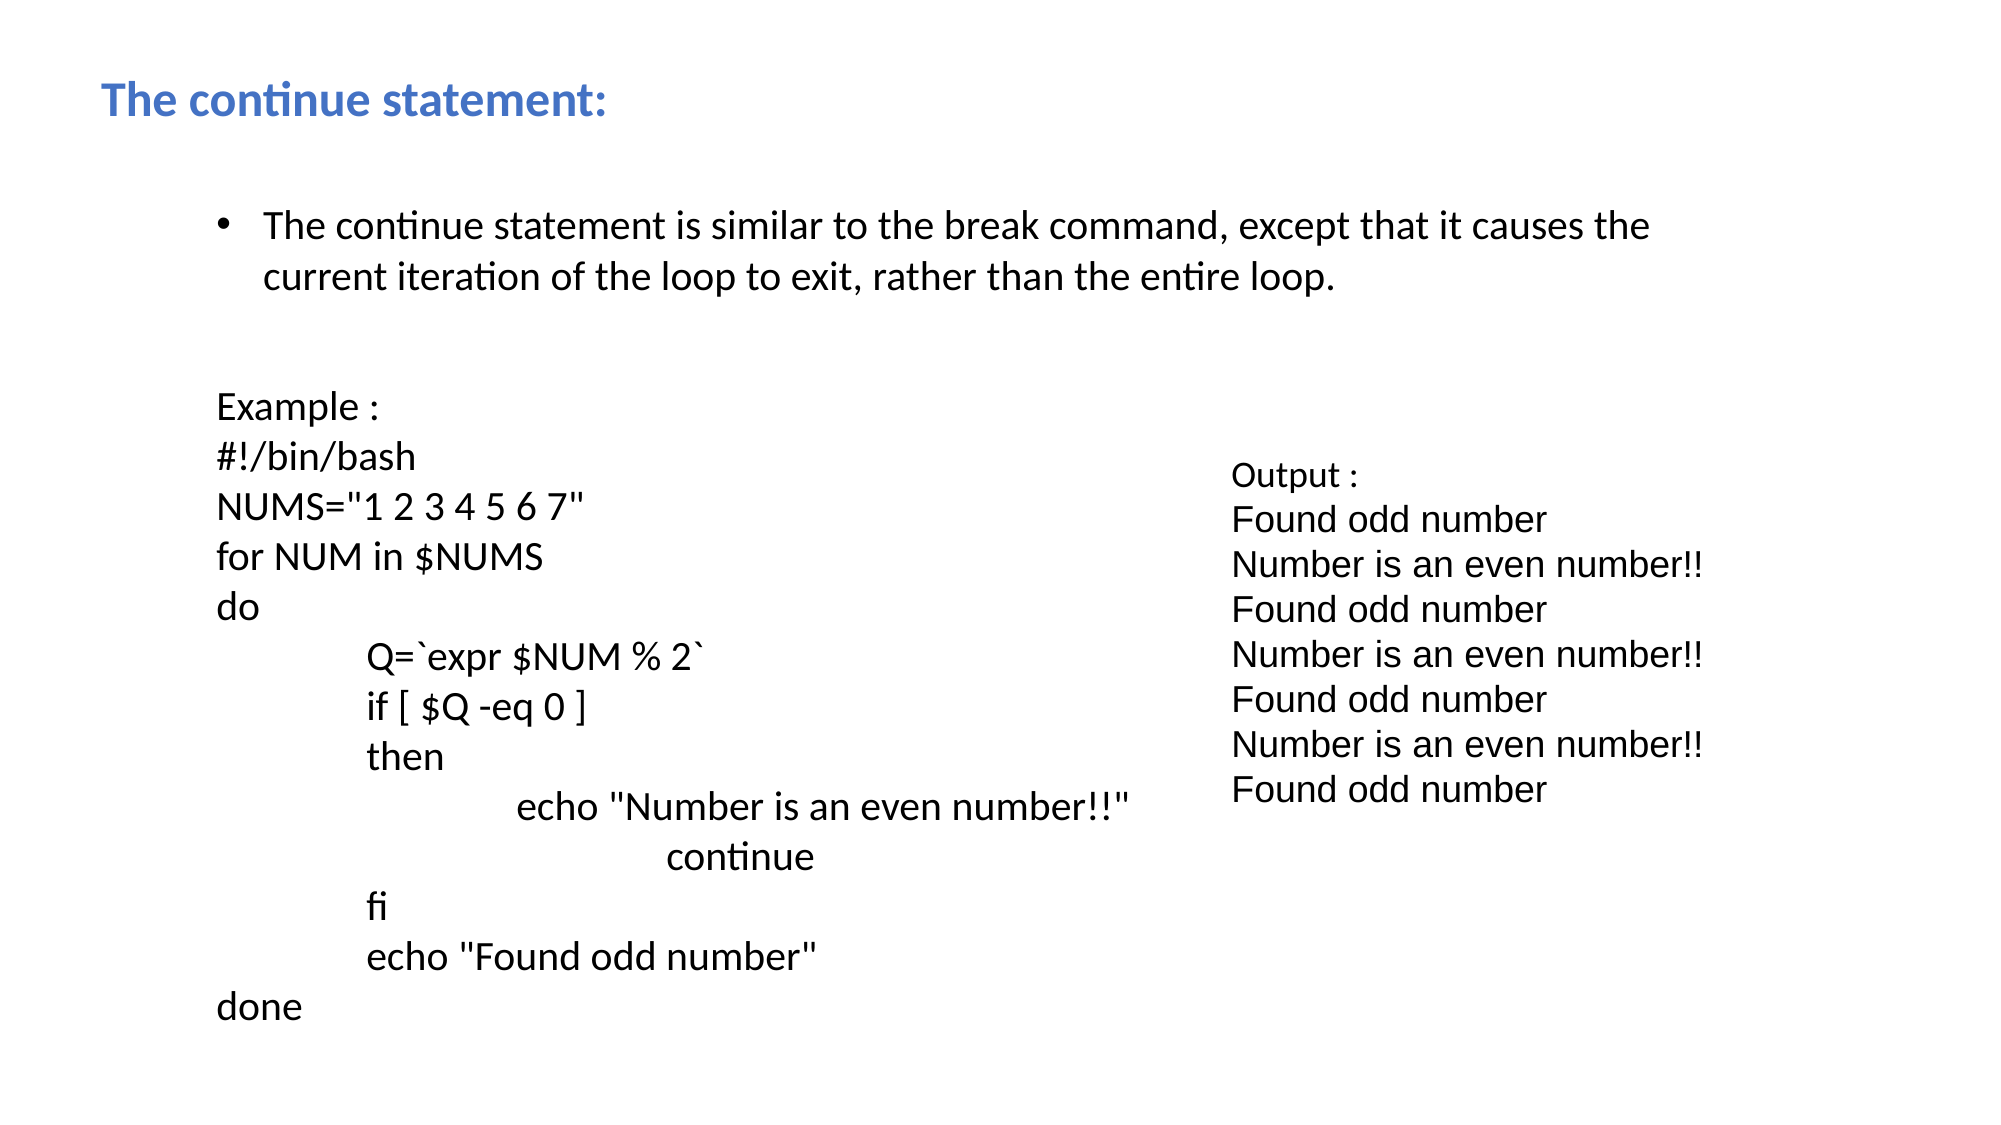

The continue statement:
The continue statement is similar to the break command, except that it causes the current iteration of the loop to exit, rather than the entire loop.
Example :
#!/bin/bash
NUMS="1 2 3 4 5 6 7"
for NUM in $NUMS
do
	Q=`expr $NUM % 2`
	if [ $Q -eq 0 ]
	then
		echo "Number is an even number!!" 			continue
	fi
	echo "Found odd number"
done
Output :
Found odd number
Number is an even number!!
Found odd number
Number is an even number!!
Found odd number
Number is an even number!!
Found odd number